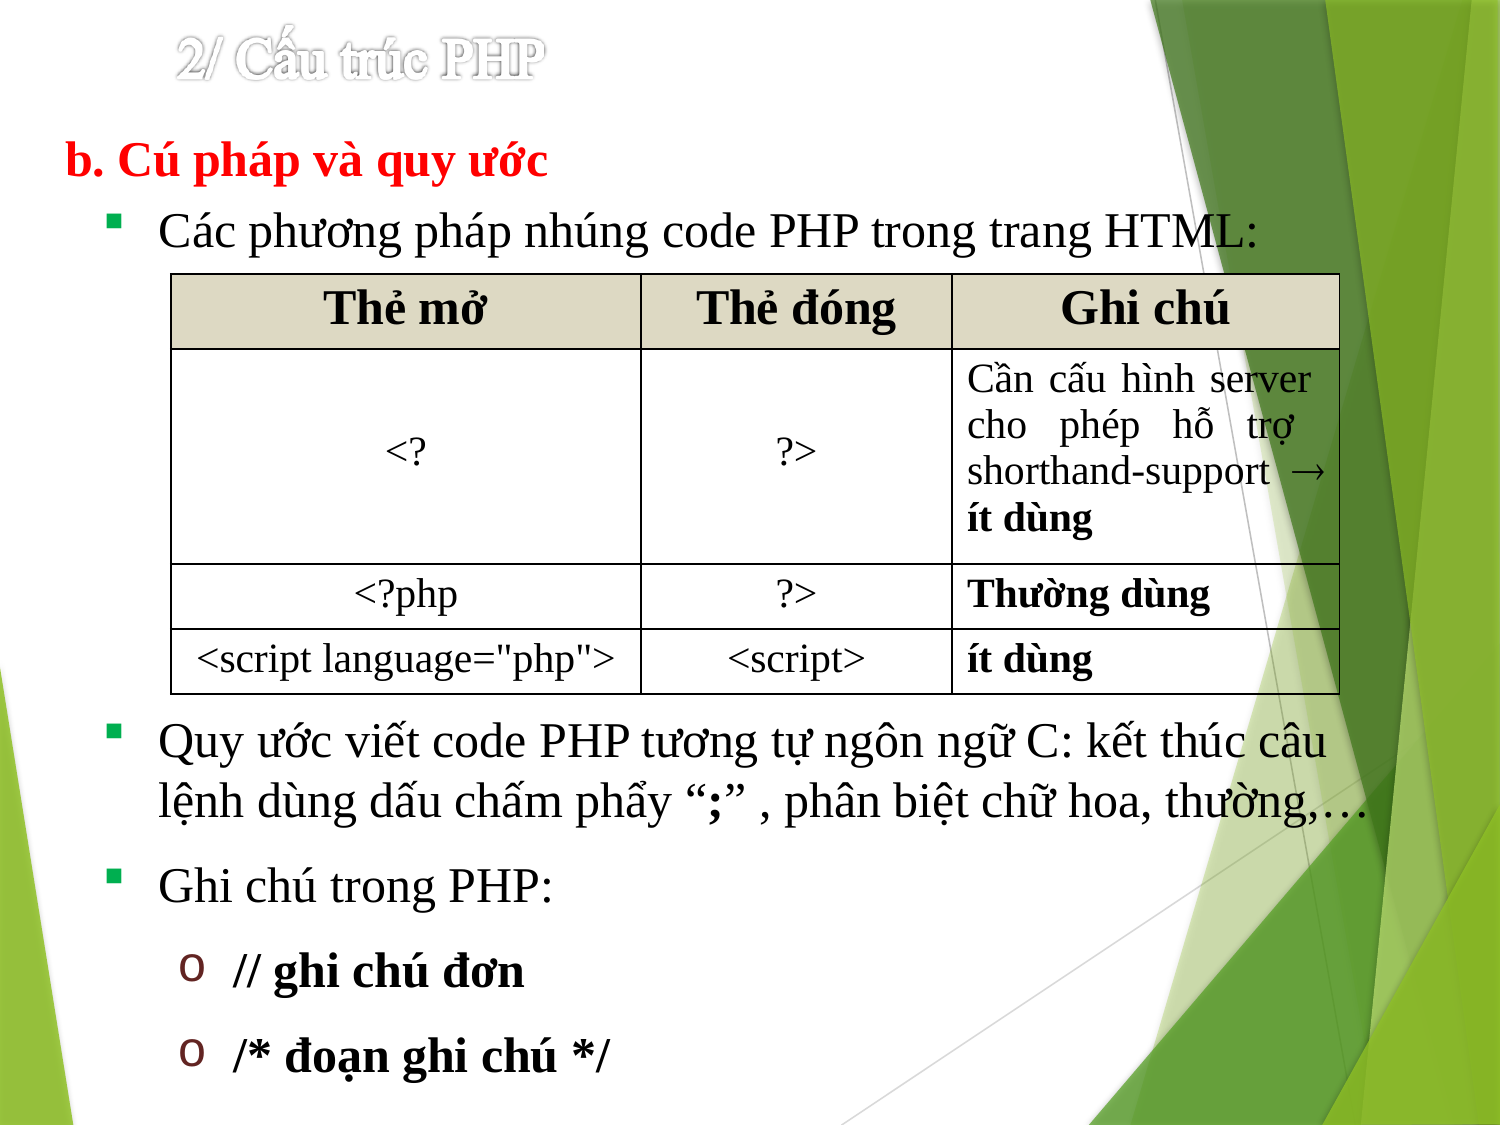

b. Cú pháp và quy ước
Các phương pháp nhúng code PHP trong trang HTML:
| Thẻ mở | Thẻ đóng | Ghi chú |
| --- | --- | --- |
| <? | ?> | Cần cấu hình server cho phép hỗ trợ shorthand-support → ít dùng |
| <?php | ?> | Thường dùng |
| <script language="php"> | <script> | ít dùng |
Quy ước viết code PHP tương tự ngôn ngữ C: kết thúc câu  lệnh dùng dấu chấm phẩy “;” , phân biệt chữ hoa, thường,…
Ghi chú trong PHP:
// ghi chú đơn
/* đoạn ghi chú */